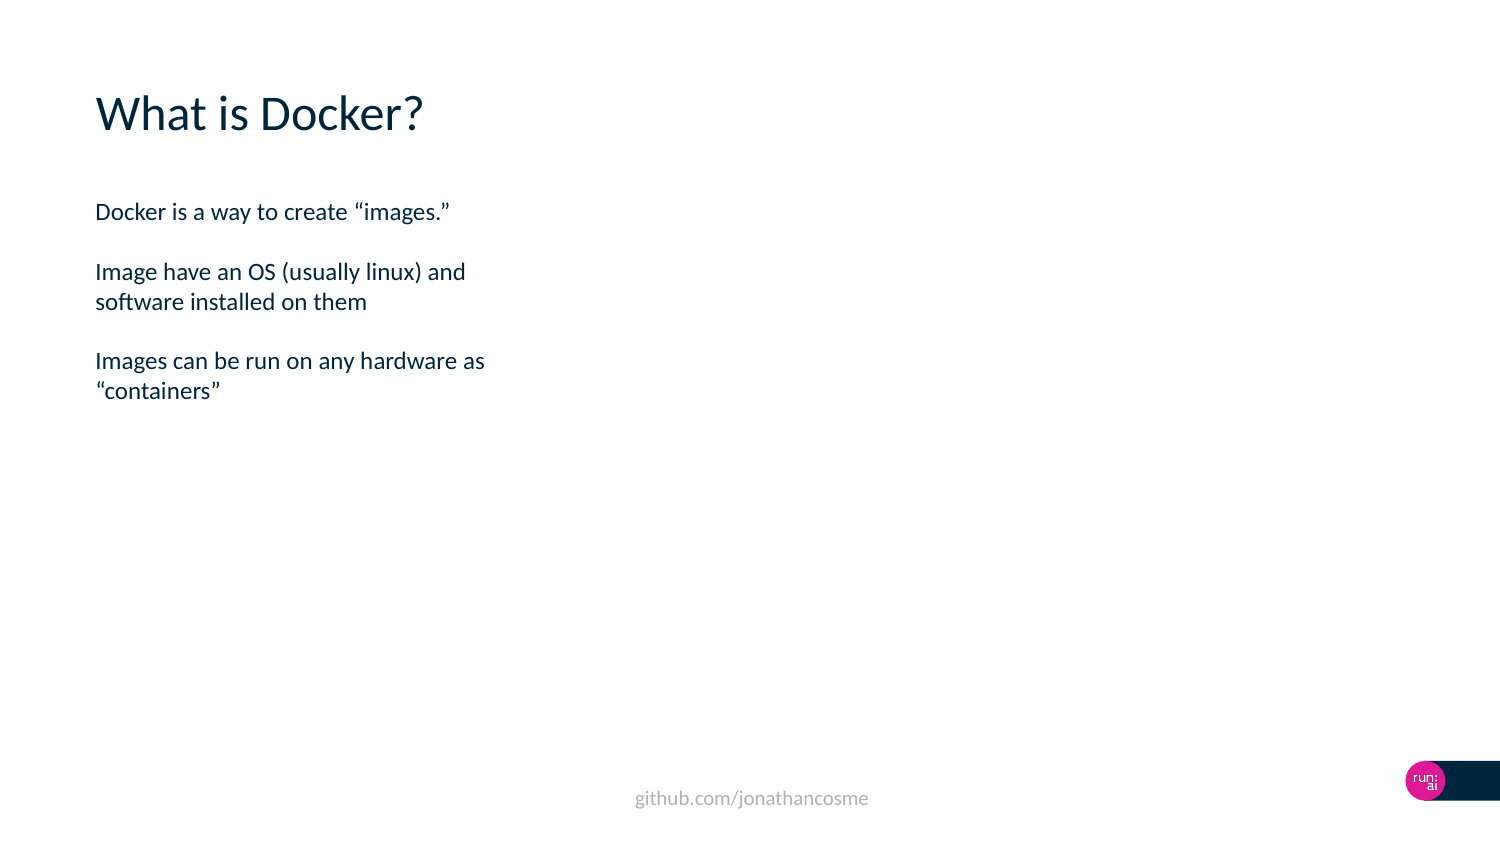

# What is Docker?
Docker is a way to create “images.”

Image have an OS (usually linux) and software installed on them

Images can be run on any hardware as “containers”